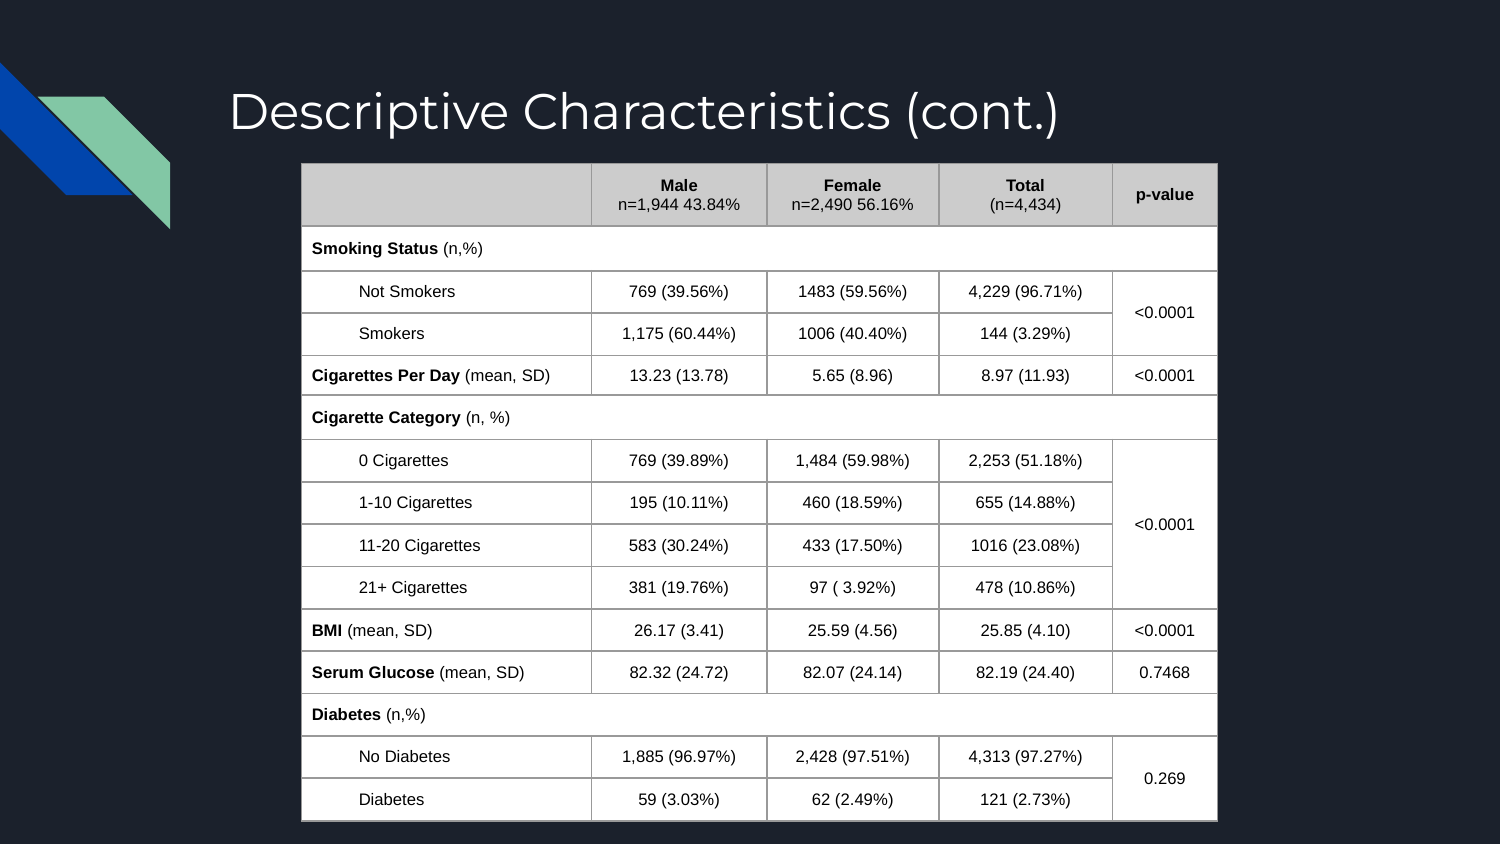

# Descriptive Characteristics (cont.)
|  | Male n=1,944 43.84% | Female n=2,490 56.16% | Total (n=4,434) | p-value |
| --- | --- | --- | --- | --- |
| Smoking Status (n,%) |  |  |  |  |
| Not Smokers | 769 (39.56%) | 1483 (59.56%) | 4,229 (96.71%) | <0.0001 |
| Smokers | 1,175 (60.44%) | 1006 (40.40%) | 144 (3.29%) |  |
| Cigarettes Per Day (mean, SD) | 13.23 (13.78) | 5.65 (8.96) | 8.97 (11.93) | <0.0001 |
| Cigarette Category (n, %) |  |  |  |  |
| 0 Cigarettes | 769 (39.89%) | 1,484 (59.98%) | 2,253 (51.18%) | <0.0001 |
| 1-10 Cigarettes | 195 (10.11%) | 460 (18.59%) | 655 (14.88%) |  |
| 11-20 Cigarettes | 583 (30.24%) | 433 (17.50%) | 1016 (23.08%) |  |
| 21+ Cigarettes | 381 (19.76%) | 97 ( 3.92%) | 478 (10.86%) |  |
| BMI (mean, SD) | 26.17 (3.41) | 25.59 (4.56) | 25.85 (4.10) | <0.0001 |
| Serum Glucose (mean, SD) | 82.32 (24.72) | 82.07 (24.14) | 82.19 (24.40) | 0.7468 |
| Diabetes (n,%) |  |  |  |  |
| No Diabetes | 1,885 (96.97%) | 2,428 (97.51%) | 4,313 (97.27%) | 0.269 |
| Diabetes | 59 (3.03%) | 62 (2.49%) | 121 (2.73%) |  |